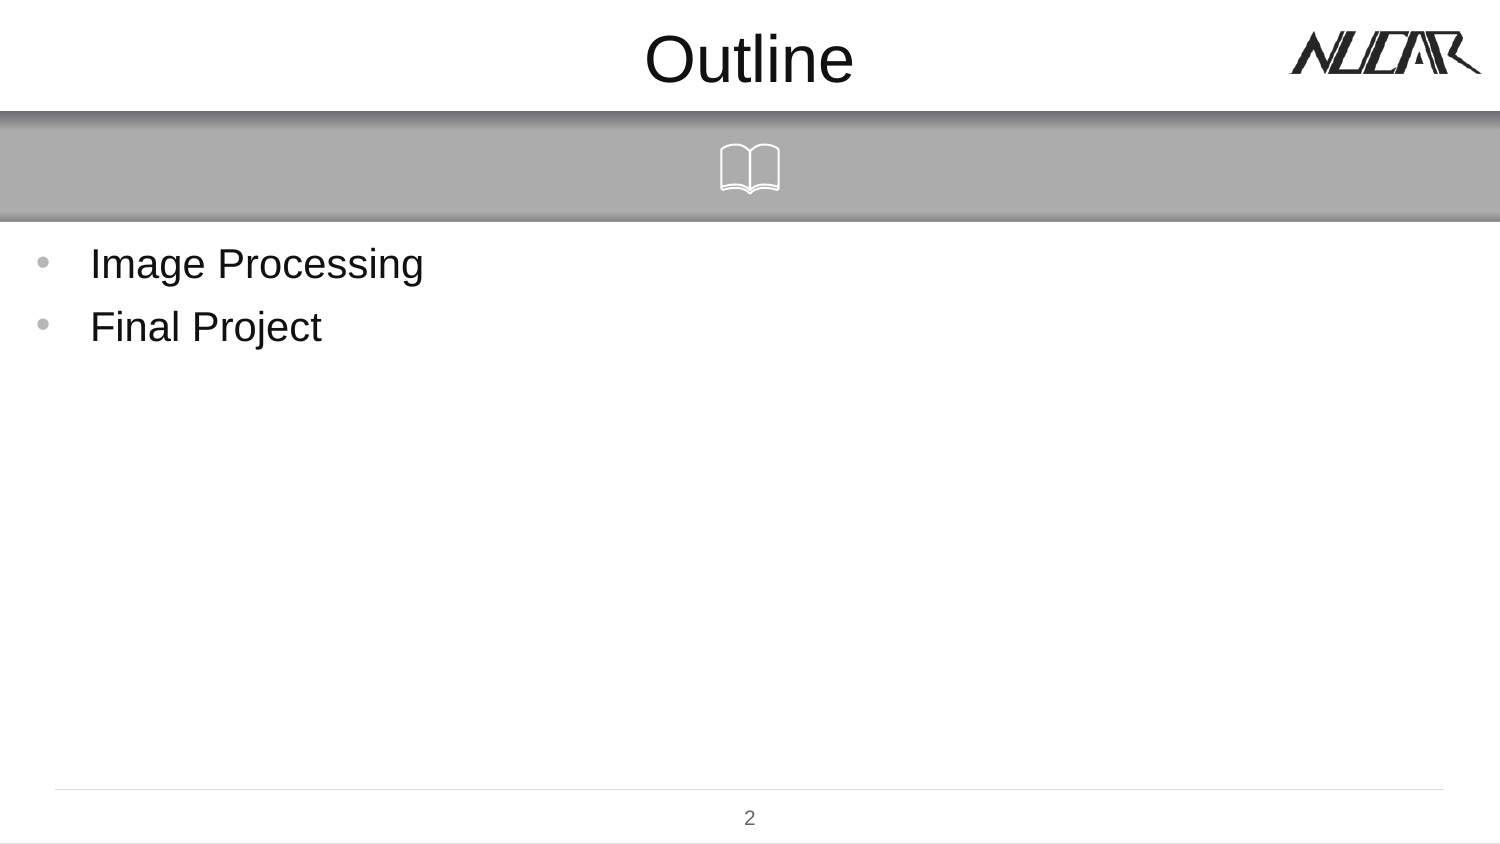

# Outline

Image Processing
Final Project
2